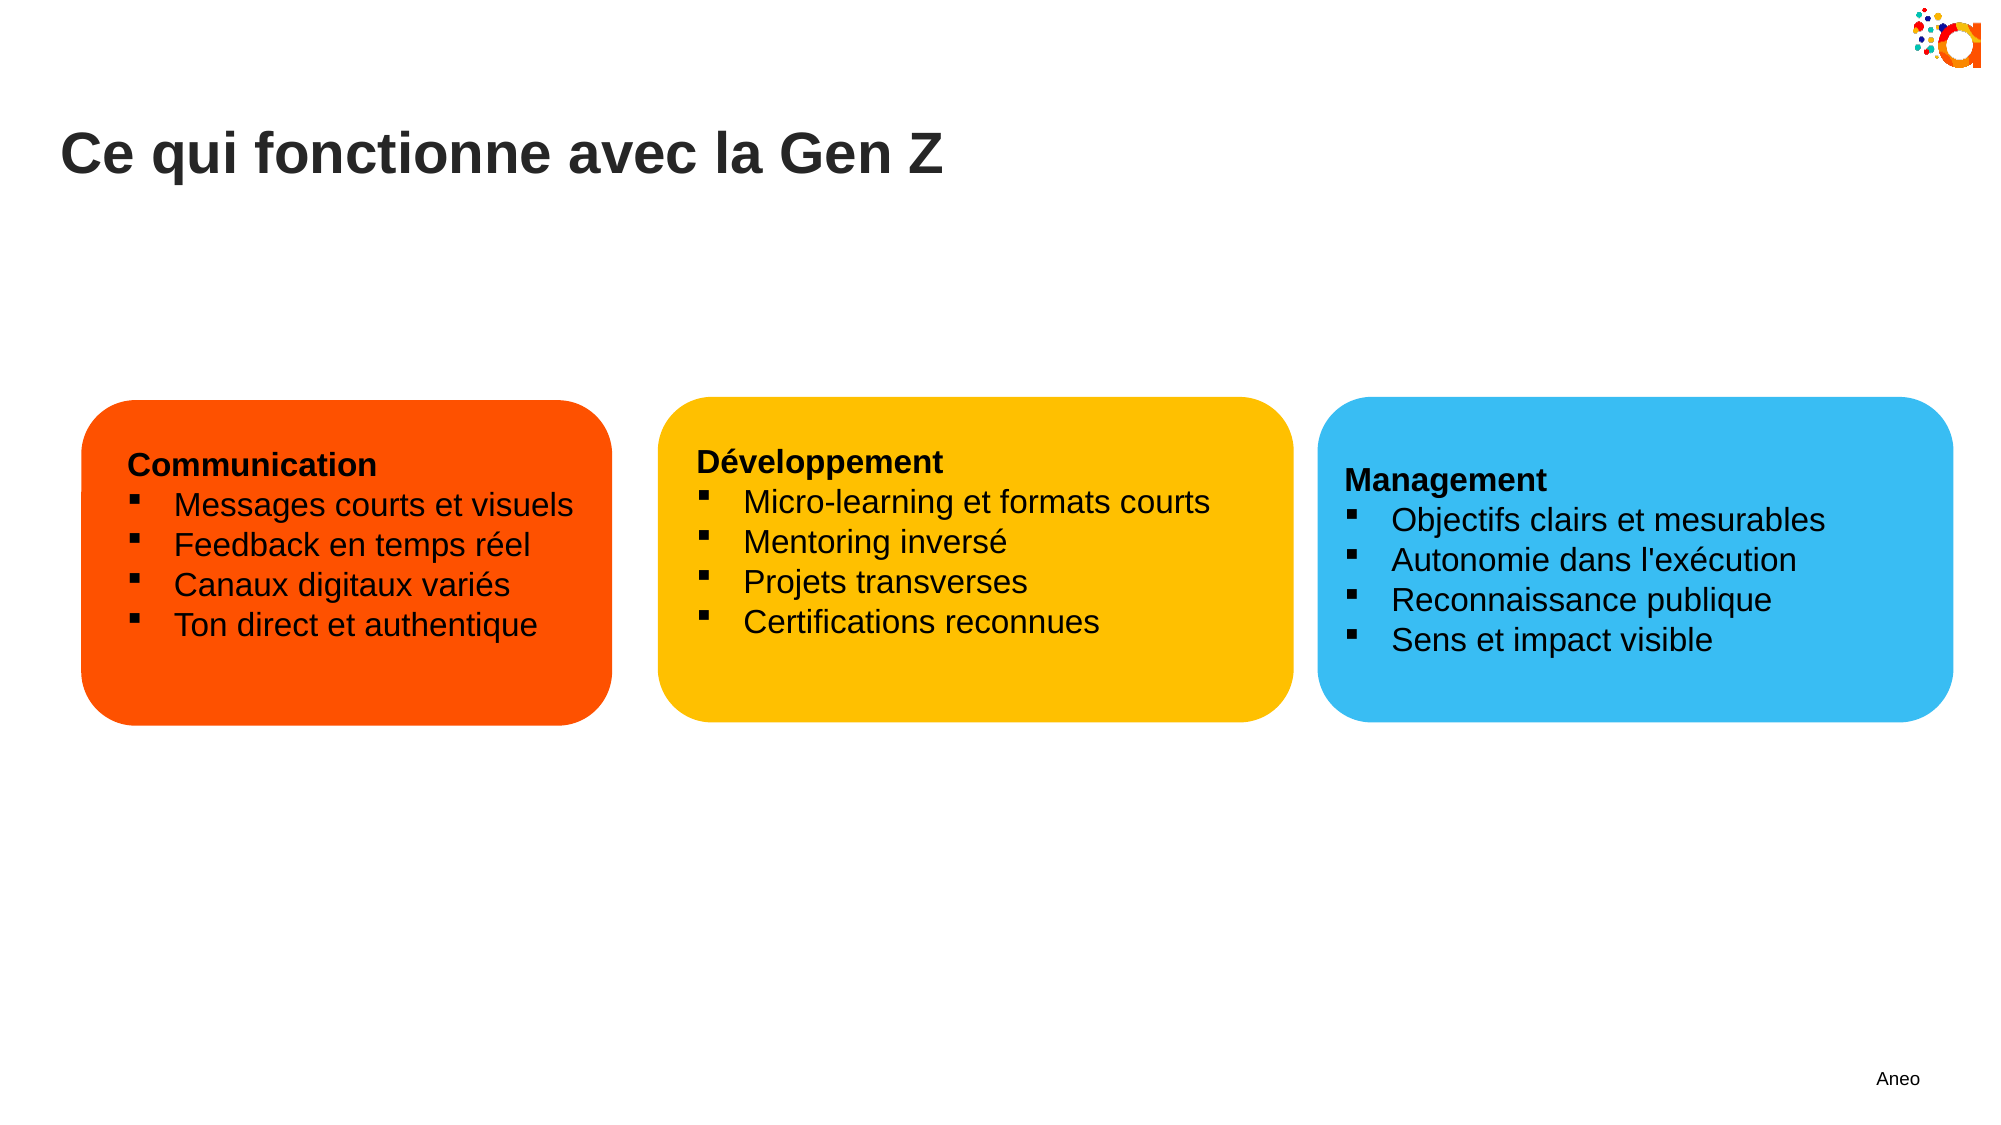

# Ce qui fonctionne avec la Gen Z

Développement
Micro-learning et formats courts
Mentoring inversé
Projets transverses
Certifications reconnues

Management
Objectifs clairs et mesurables
Autonomie dans l'exécution
Reconnaissance publique
Sens et impact visible

Communication
Messages courts et visuels
Feedback en temps réel
Canaux digitaux variés
Ton direct et authentique